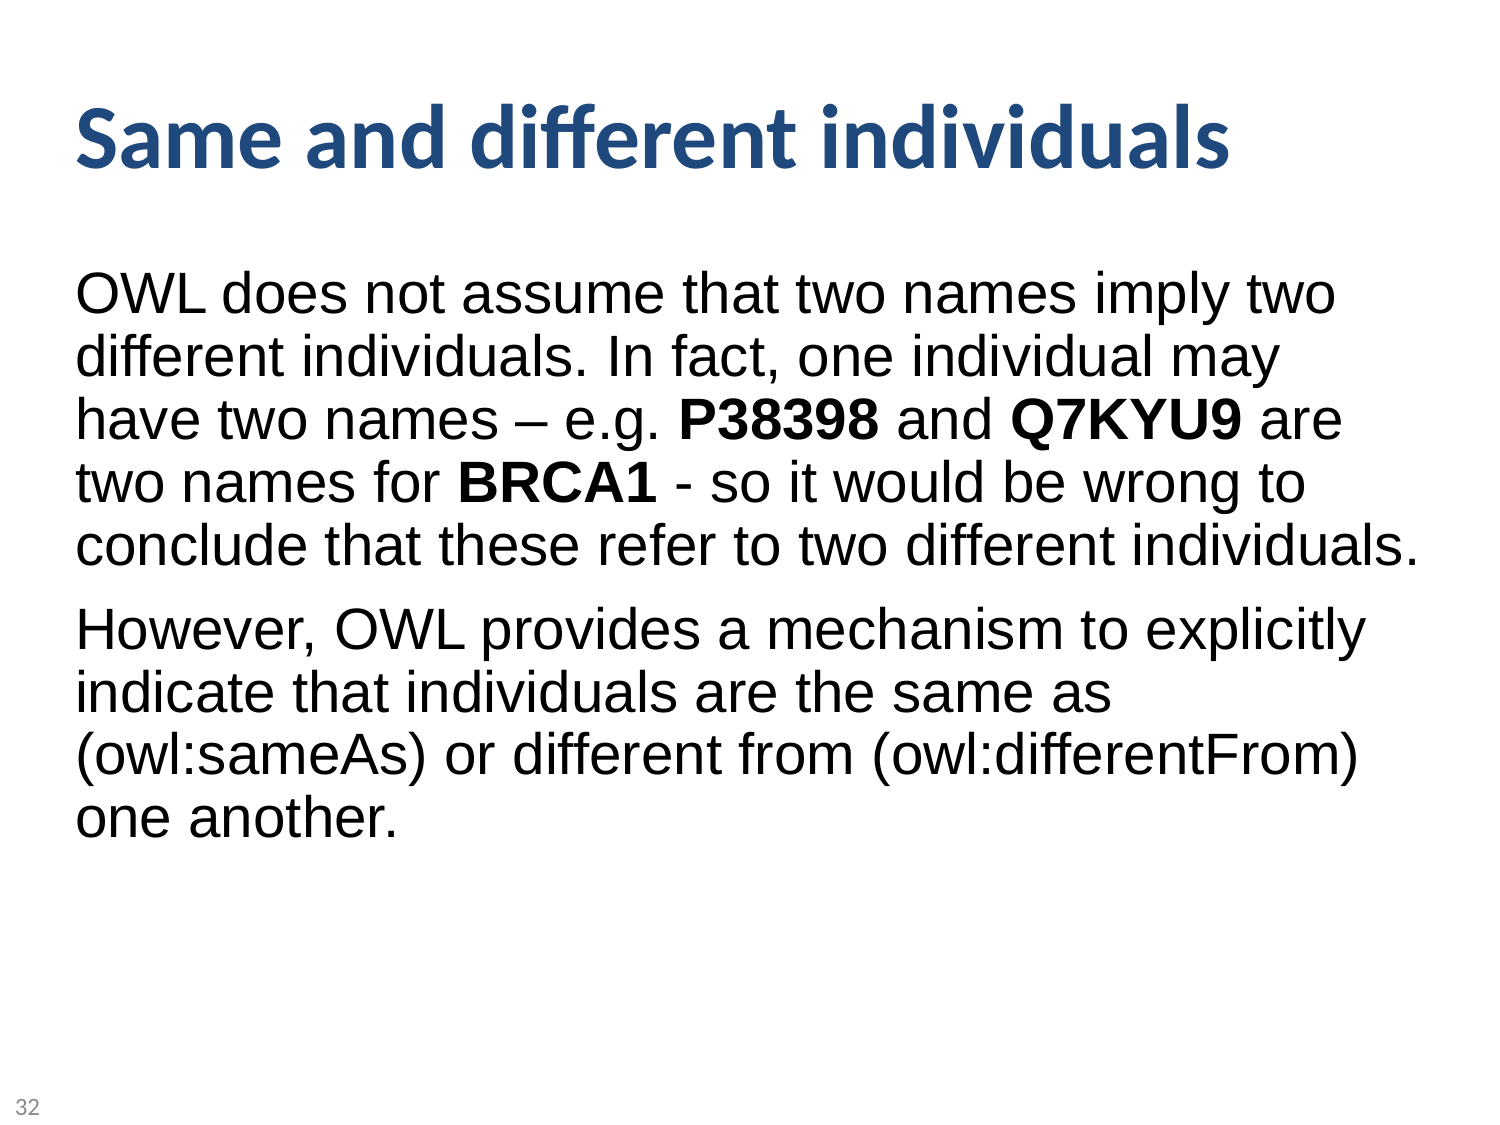

# OWL does not assume that two names imply two different individuals. In fact, one individual may have two names – e.g. P38398 and Q7KYU9 are two names for BRCA1 - so it would be wrong to conclude that these refer to two different individuals.
However, OWL provides a mechanism to explicitly indicate that individuals are the same as (owl:sameAs) or different from (owl:differentFrom) one another.
Same and different individuals

32